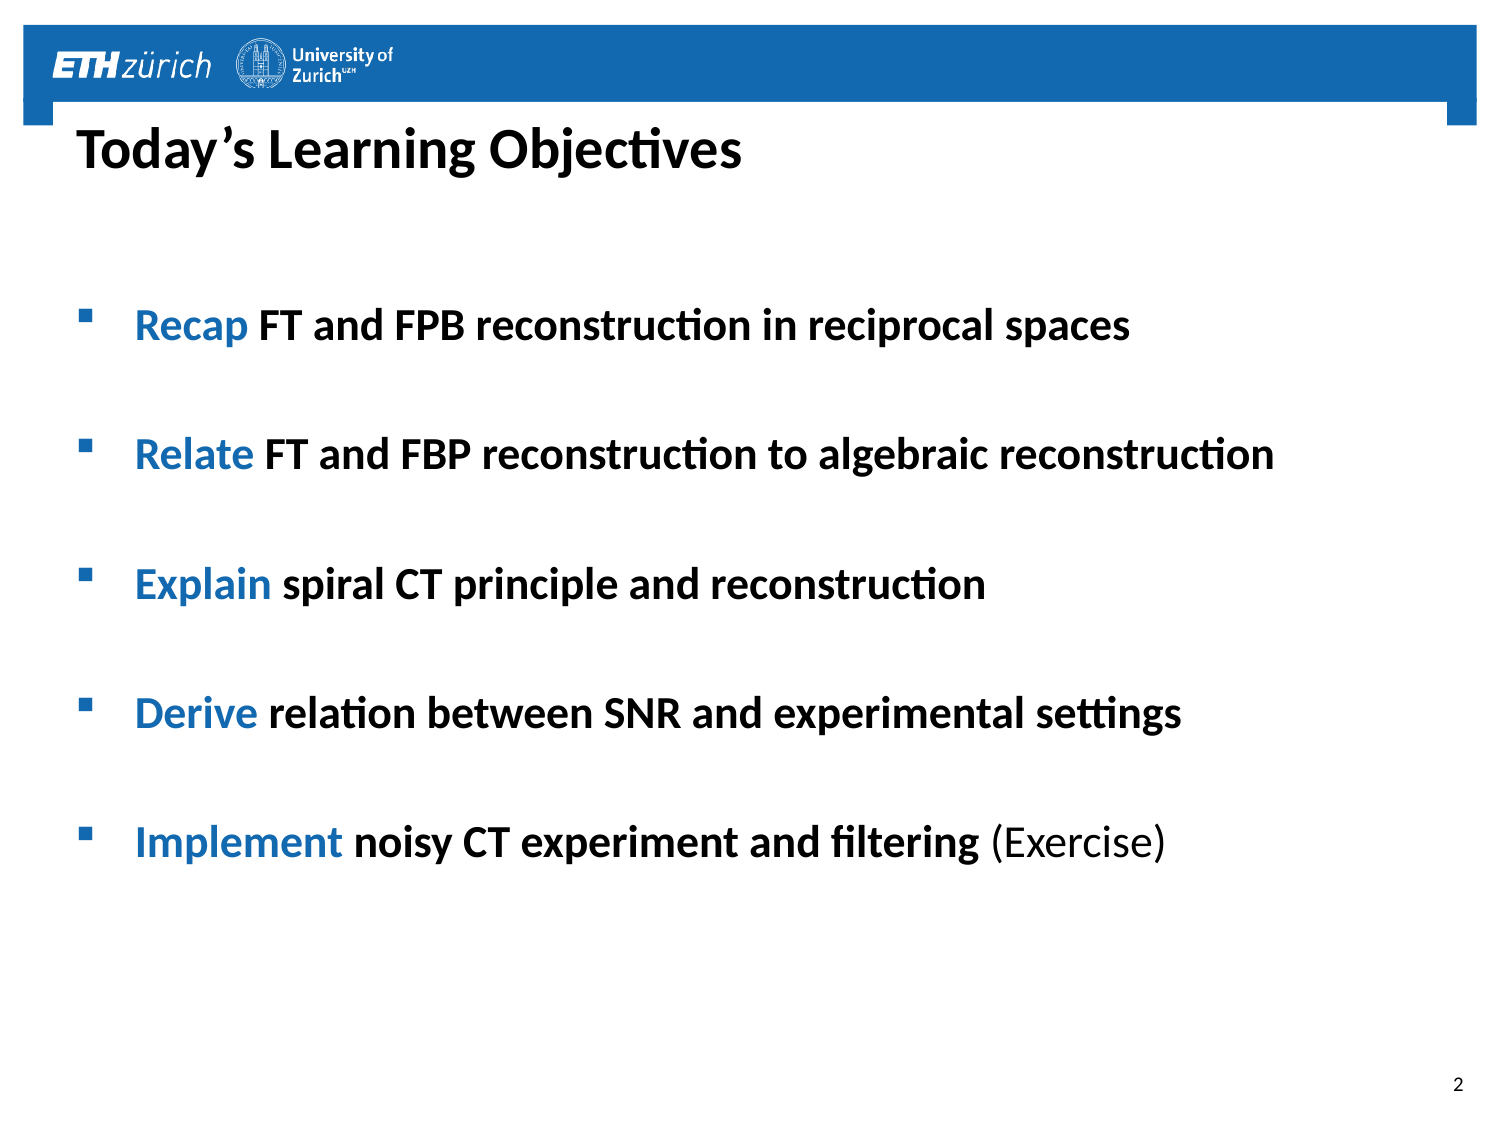

# Today’s Learning Objectives
Recap FT and FPB reconstruction in reciprocal spaces
Relate FT and FBP reconstruction to algebraic reconstruction
Explain spiral CT principle and reconstruction
Derive relation between SNR and experimental settings
Implement noisy CT experiment and filtering (Exercise)
2